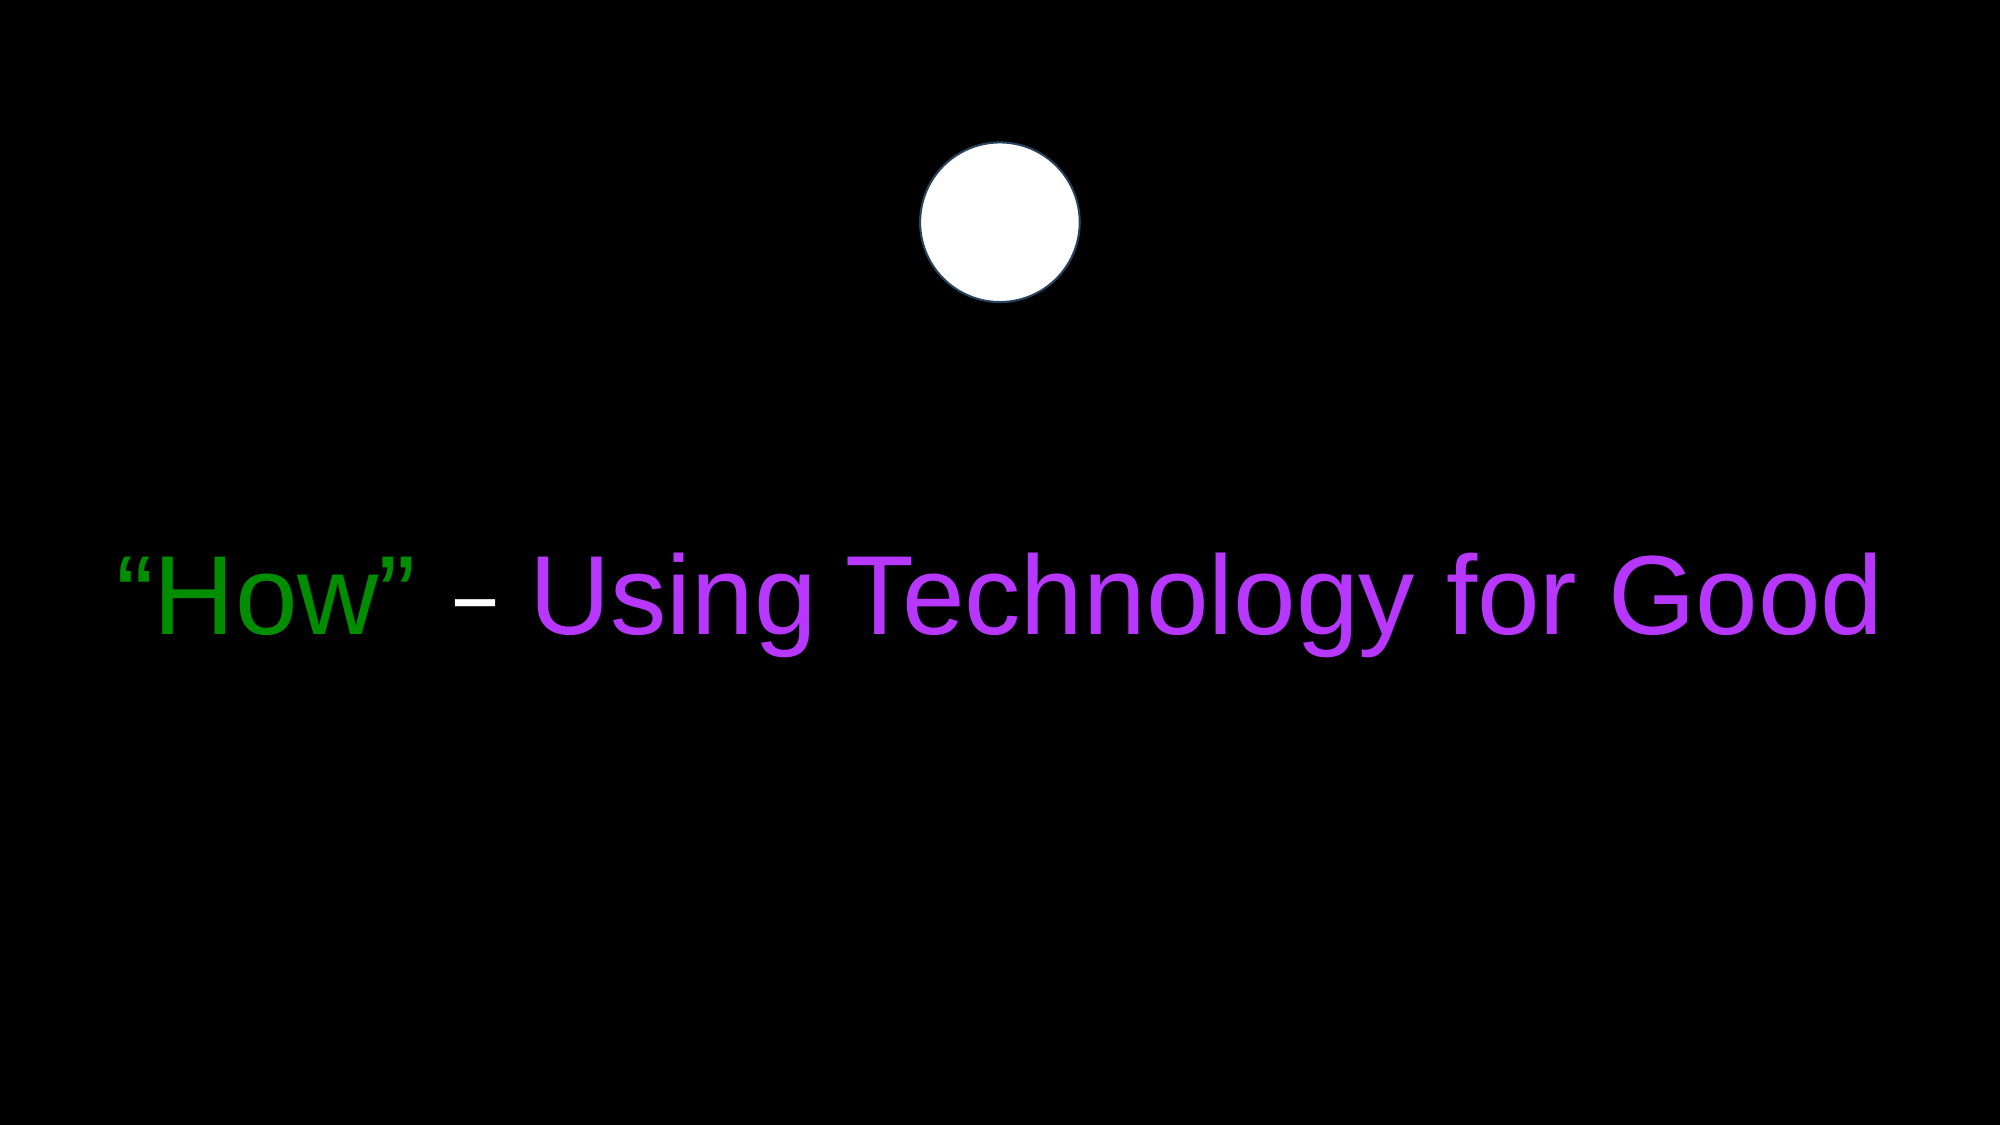

Now that we’ve covered the challenges, let’s discuss solutions.
Here are ways to harness technology for good:
Fitness and Nutrition Apps:
Examples include MyFitnessPal for tracking meals and Fitbit for setting fitness goals.
These apps help us stay accountable and track progress.
Mental Health Tools:
Apps like Calm and Headspace guide meditation and stress relief.
Therapy platforms such as Better Help provide affordable, virtual counseling.
Smart Health Devices:
Blood pressure monitors and glucose trackers empower people to monitor chronic conditions.
Sleep trackers like Oura Rings analyze sleep patterns for better rest.

# “How” – Using Technology for Good
How Can We Use Technology to Improve Wellness?